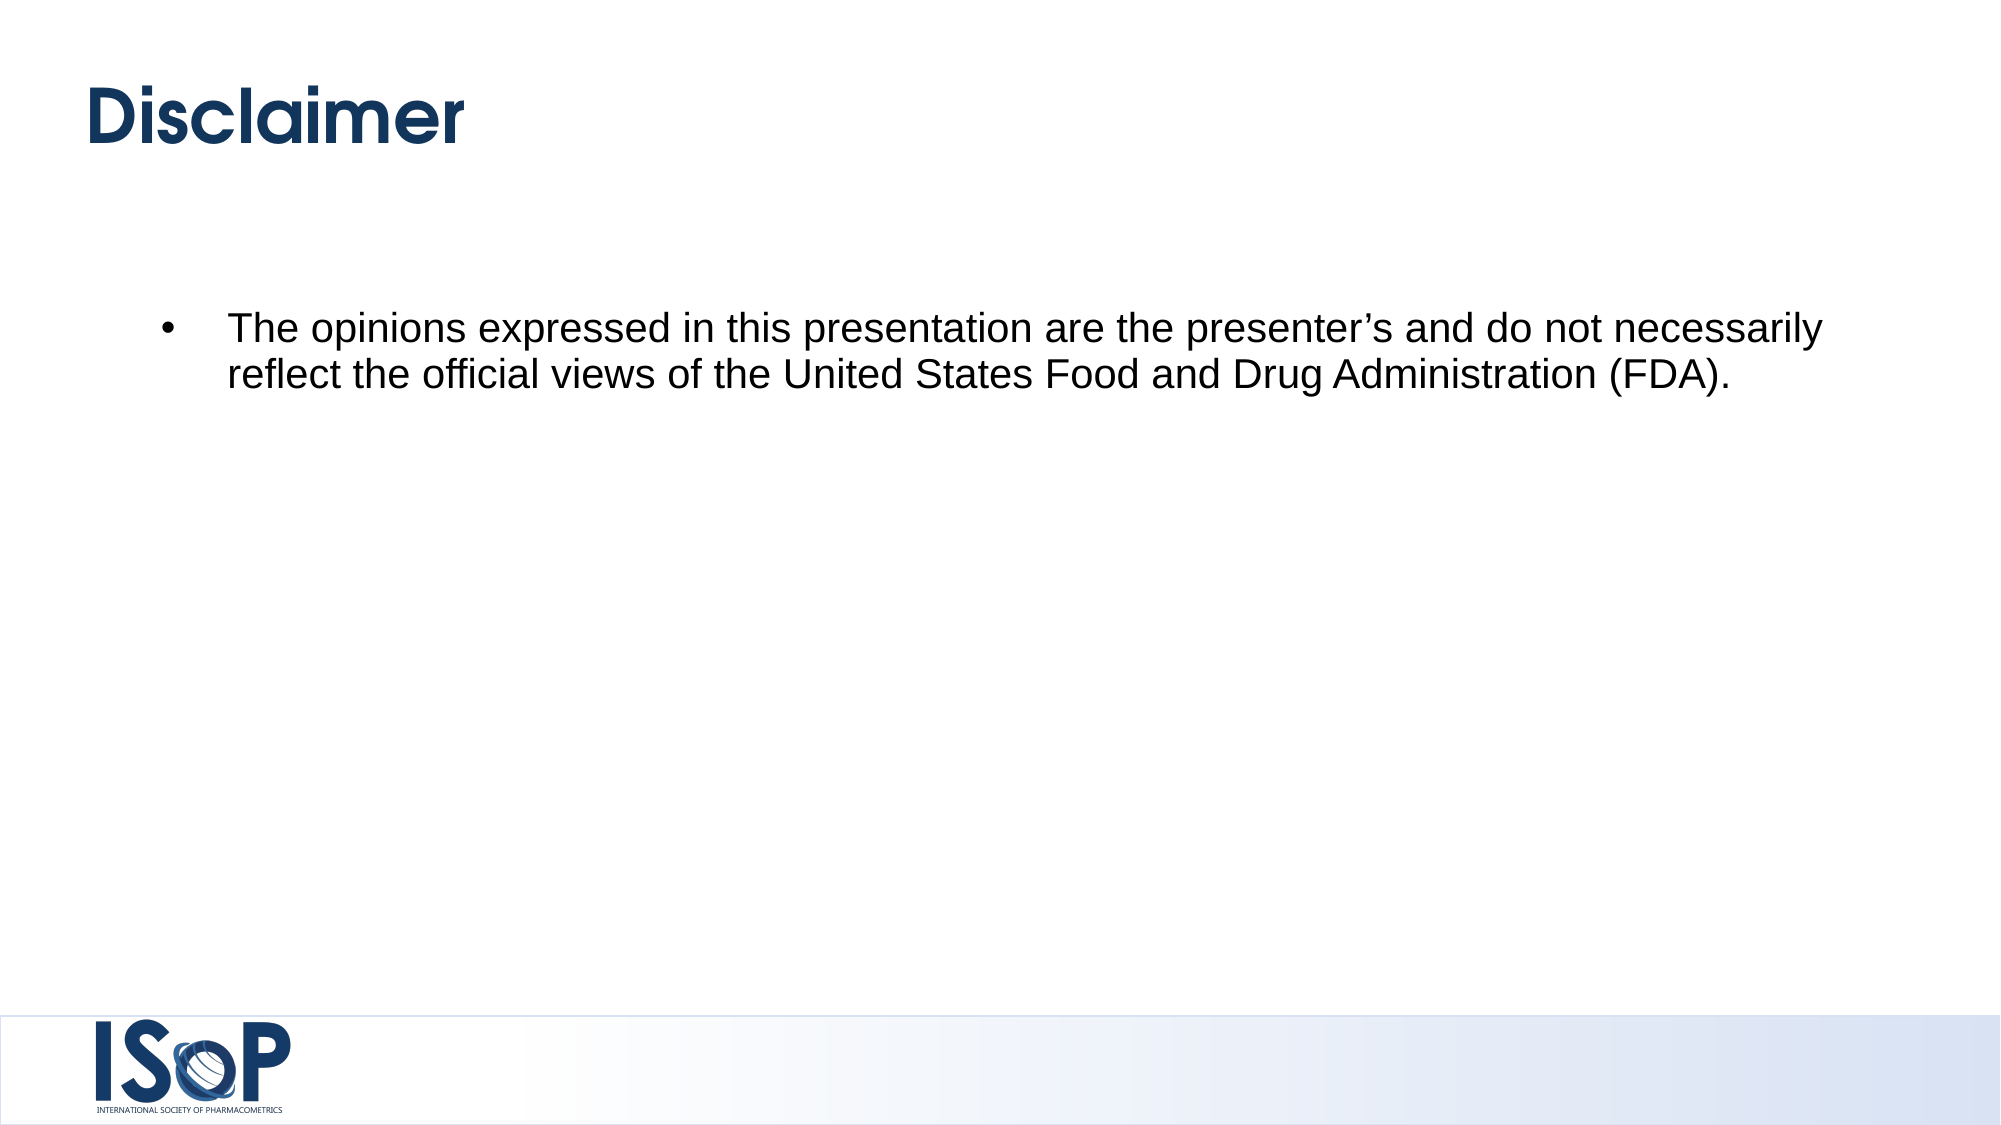

# Disclaimer
The opinions expressed in this presentation are the presenter’s and do not necessarily reflect the official views of the United States Food and Drug Administration (FDA).